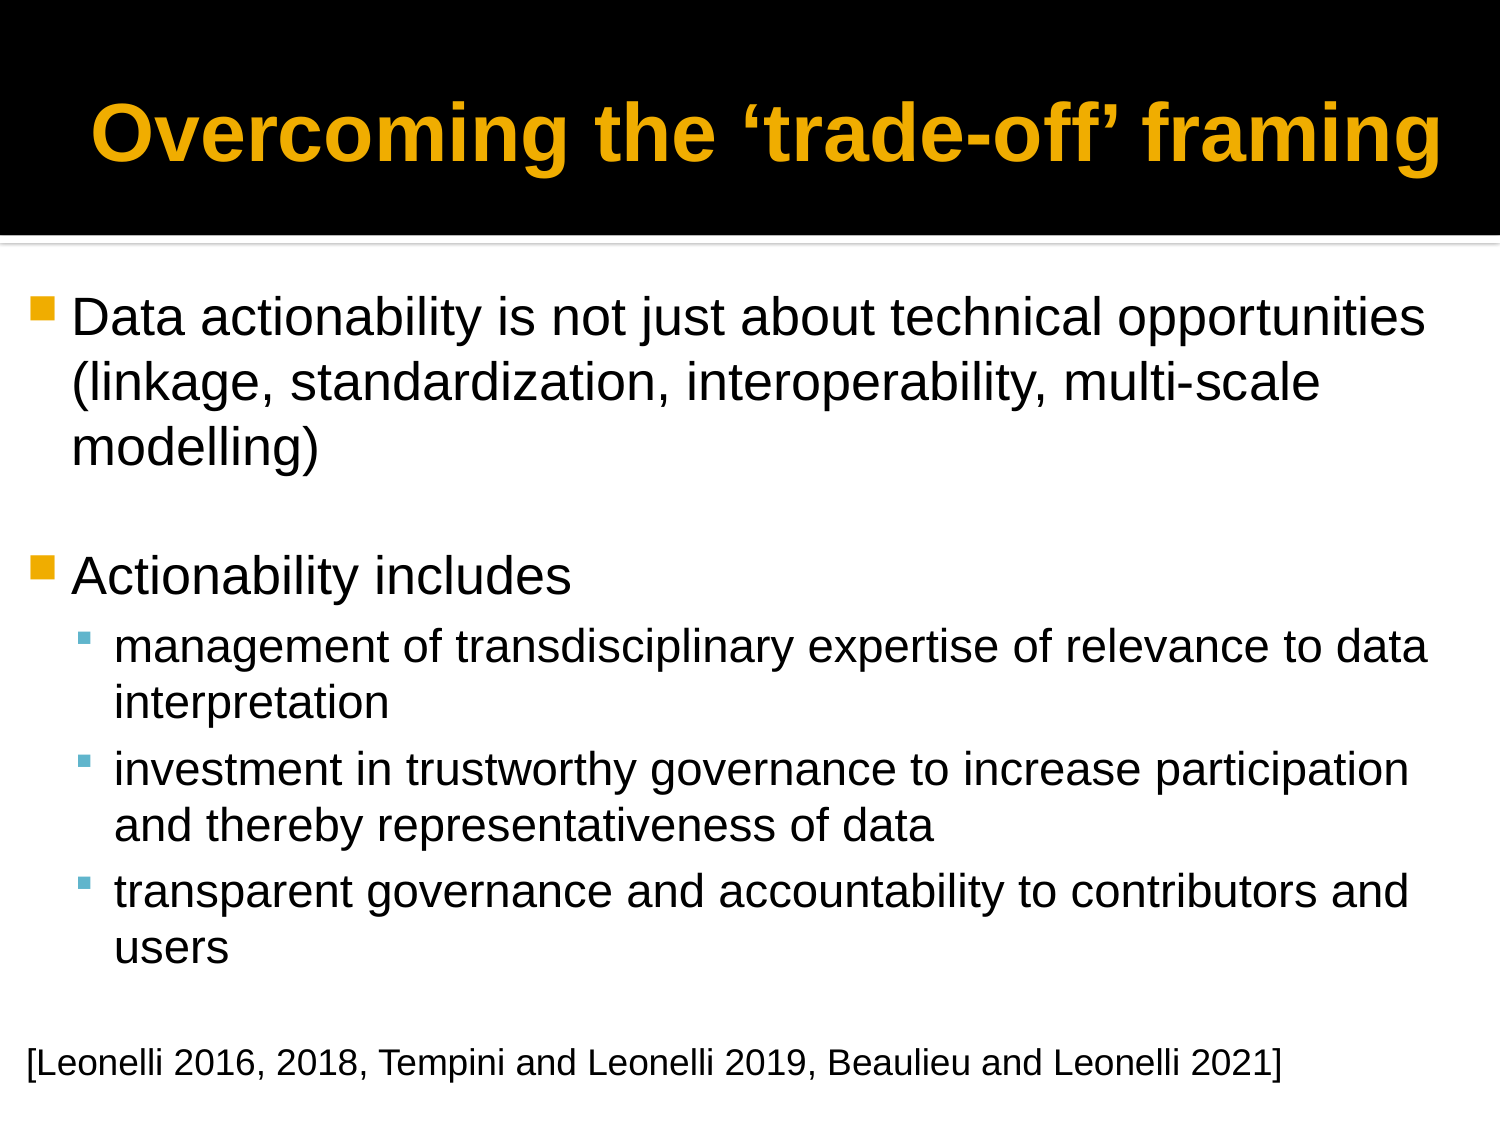

# Overcoming the ‘trade-off’ framing
Data actionability is not just about technical opportunities (linkage, standardization, interoperability, multi-scale modelling)

Actionability includes
management of transdisciplinary expertise of relevance to data interpretation
investment in trustworthy governance to increase participation and thereby representativeness of data
transparent governance and accountability to contributors and users

[Leonelli 2016, 2018, Tempini and Leonelli 2019, Beaulieu and Leonelli 2021]